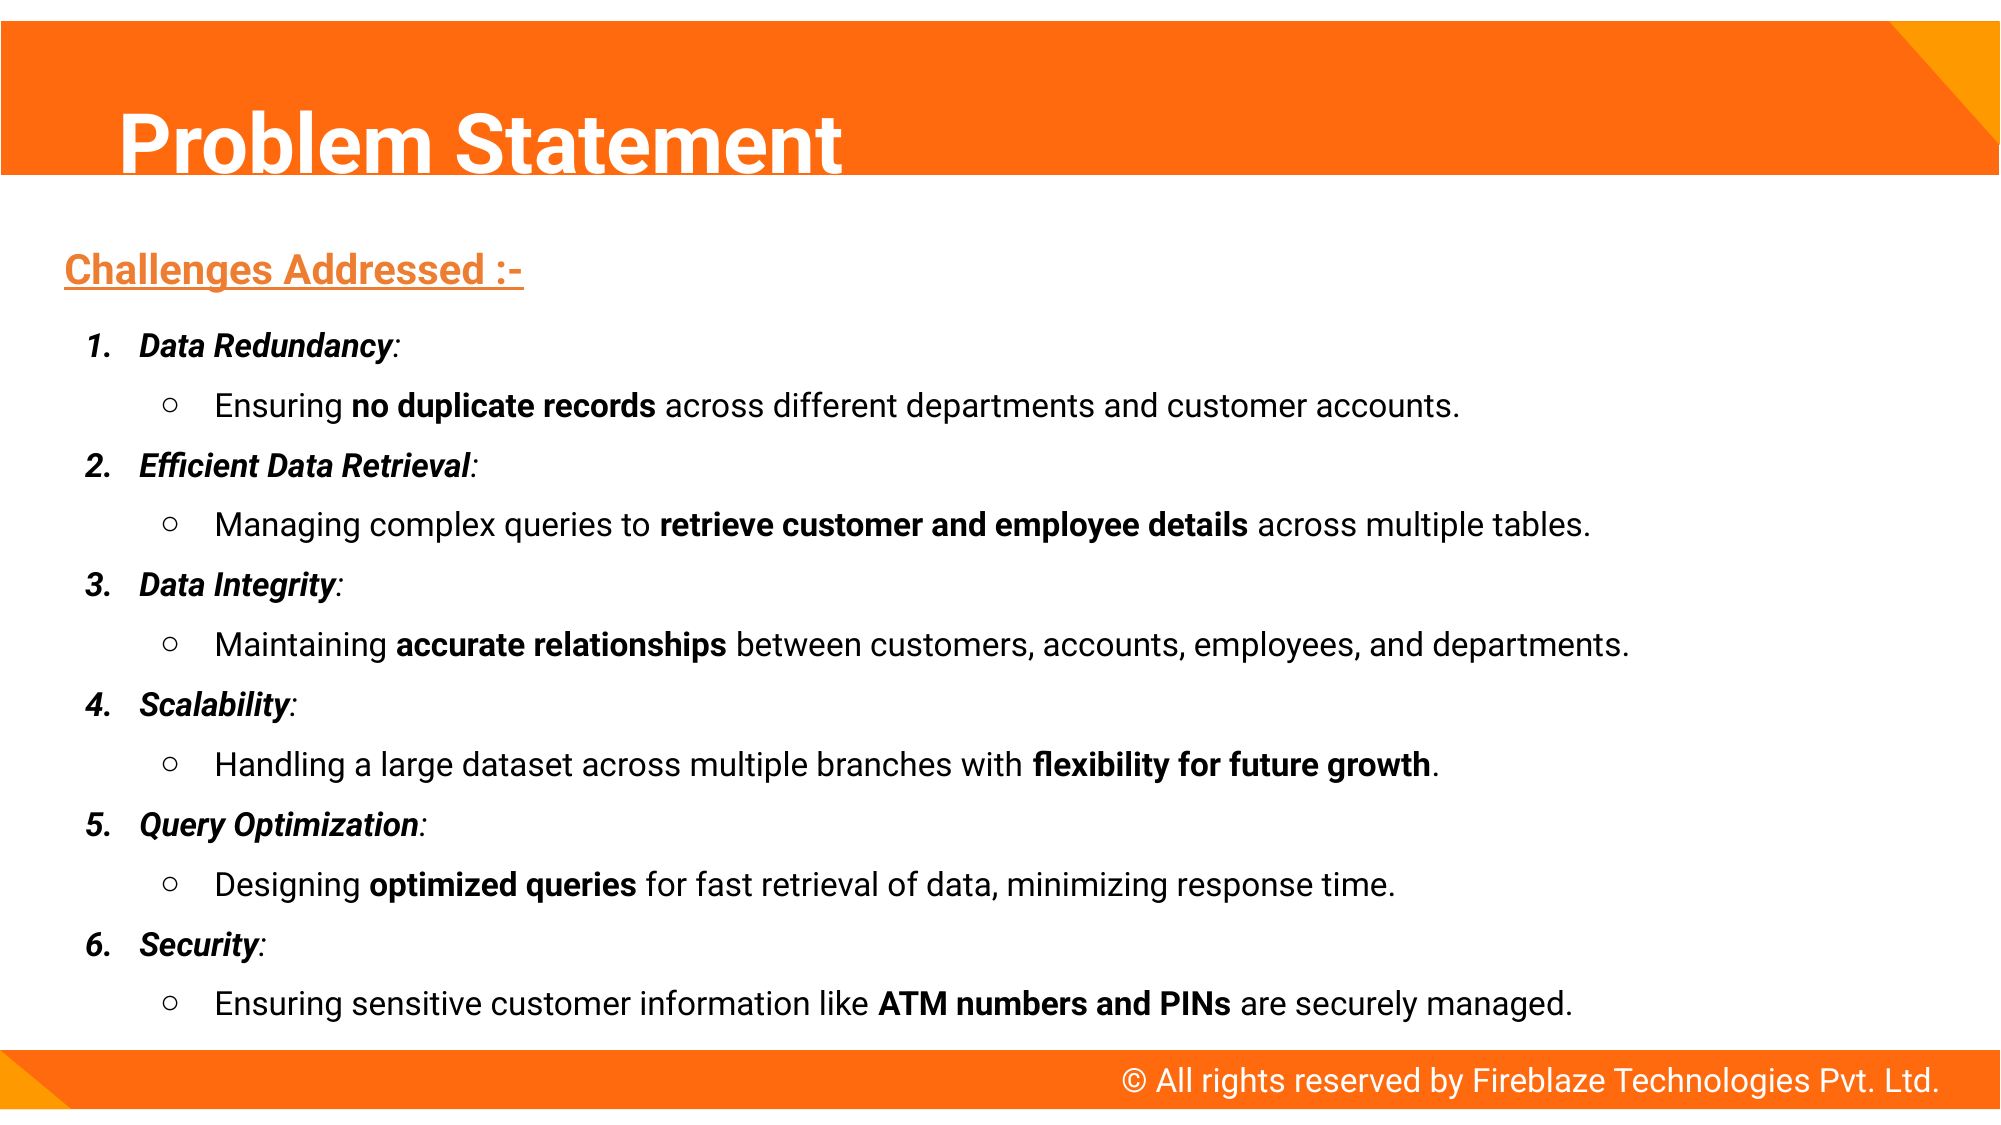

# Problem Statement

Challenges Addressed :-
Data Redundancy:
Ensuring no duplicate records across different departments and customer accounts.
Efficient Data Retrieval:
Managing complex queries to retrieve customer and employee details across multiple tables.
Data Integrity:
Maintaining accurate relationships between customers, accounts, employees, and departments.
Scalability:
Handling a large dataset across multiple branches with flexibility for future growth.
Query Optimization:
Designing optimized queries for fast retrieval of data, minimizing response time.
Security:
Ensuring sensitive customer information like ATM numbers and PINs are securely managed.

© All rights reserved by Fireblaze Technologies Pvt. Ltd.